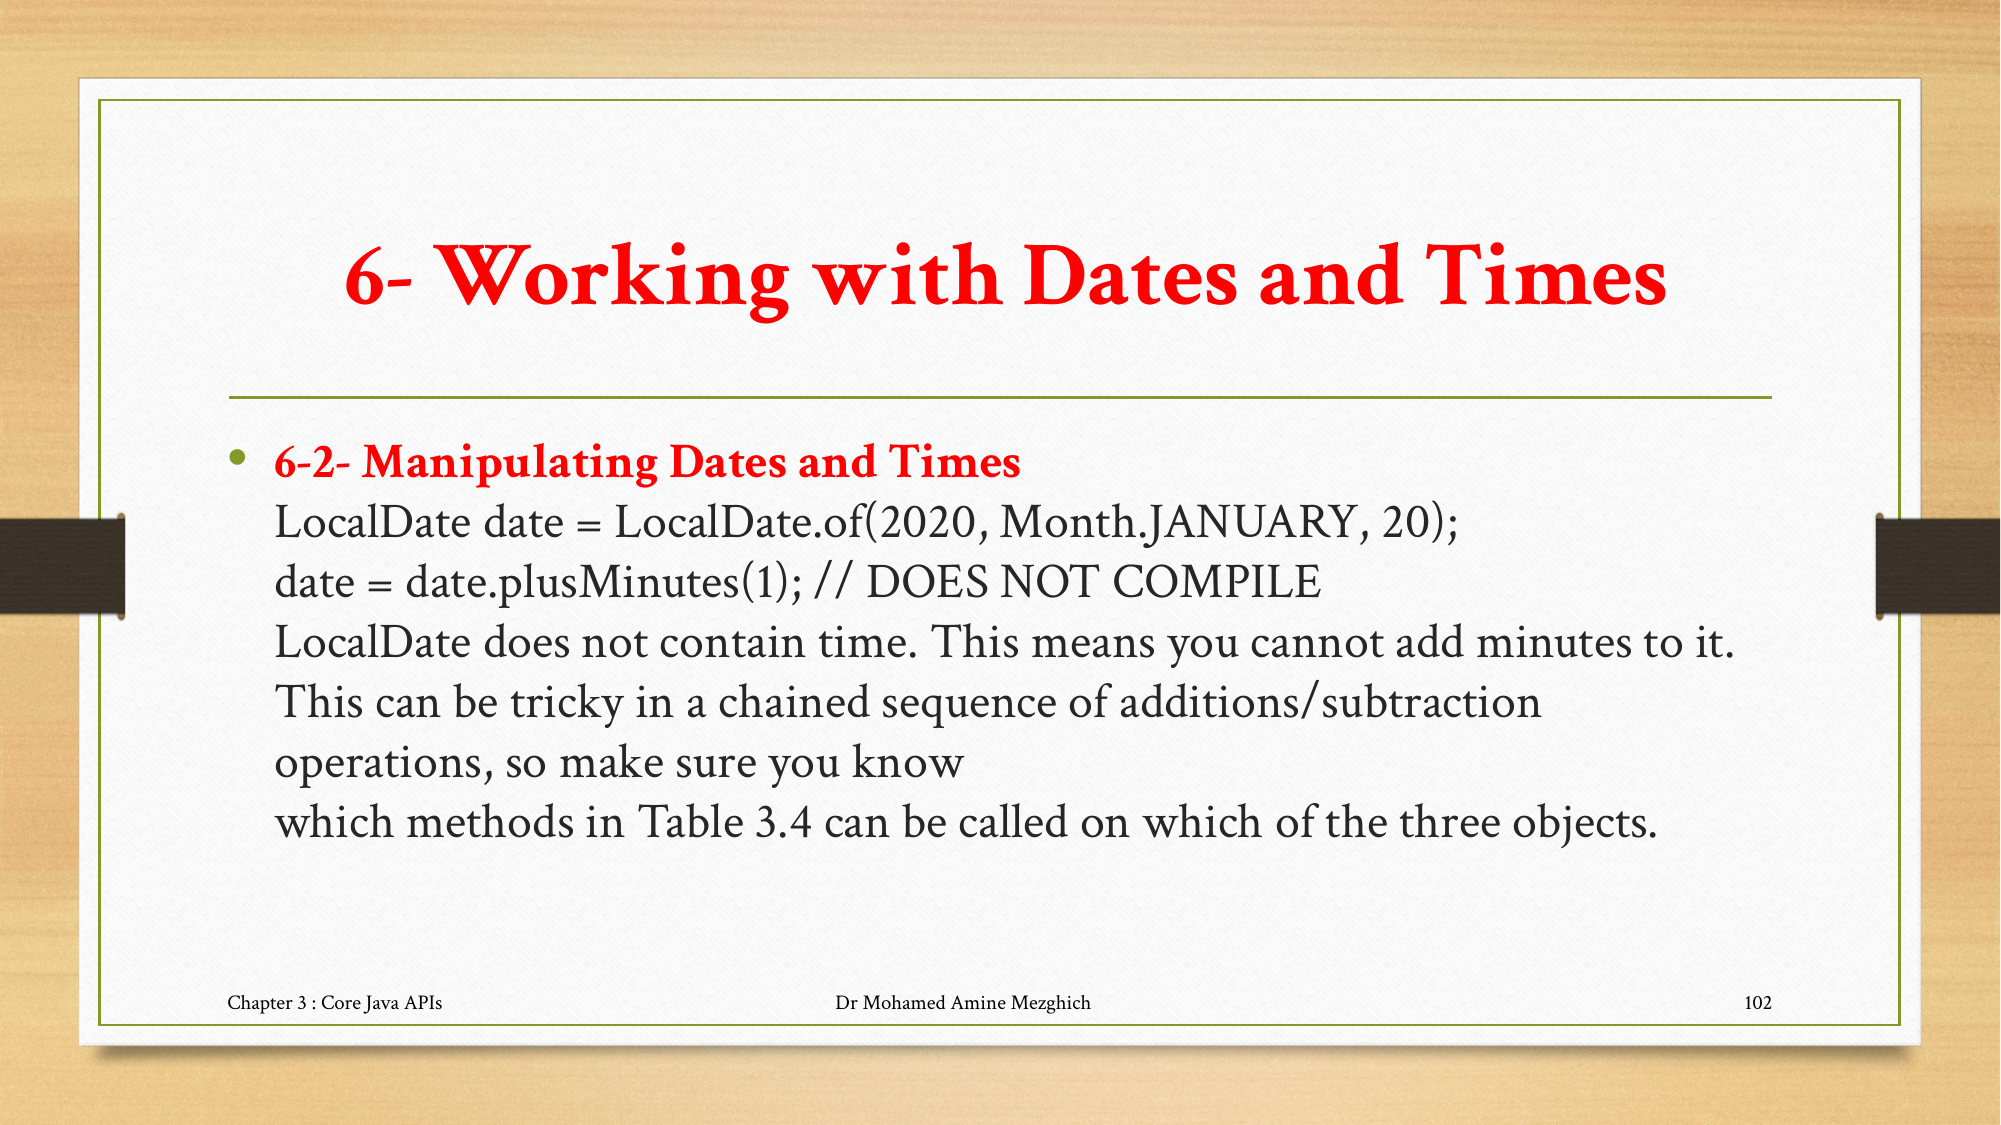

# 6- Working with Dates and Times
6-2- Manipulating Dates and Times
LocalDate date = LocalDate.of(2020, Month.JANUARY, 20);
date = date.plusMinutes(1); // DOES NOT COMPILE
LocalDate does not contain time. This means you cannot add minutes to it. This can be tricky in a chained sequence of additions/subtraction operations, so make sure you know
which methods in Table 3.4 can be called on which of the three objects.
Chapter 3 : Core Java APIs                                                                                   Dr Mohamed Amine Mezghich
102